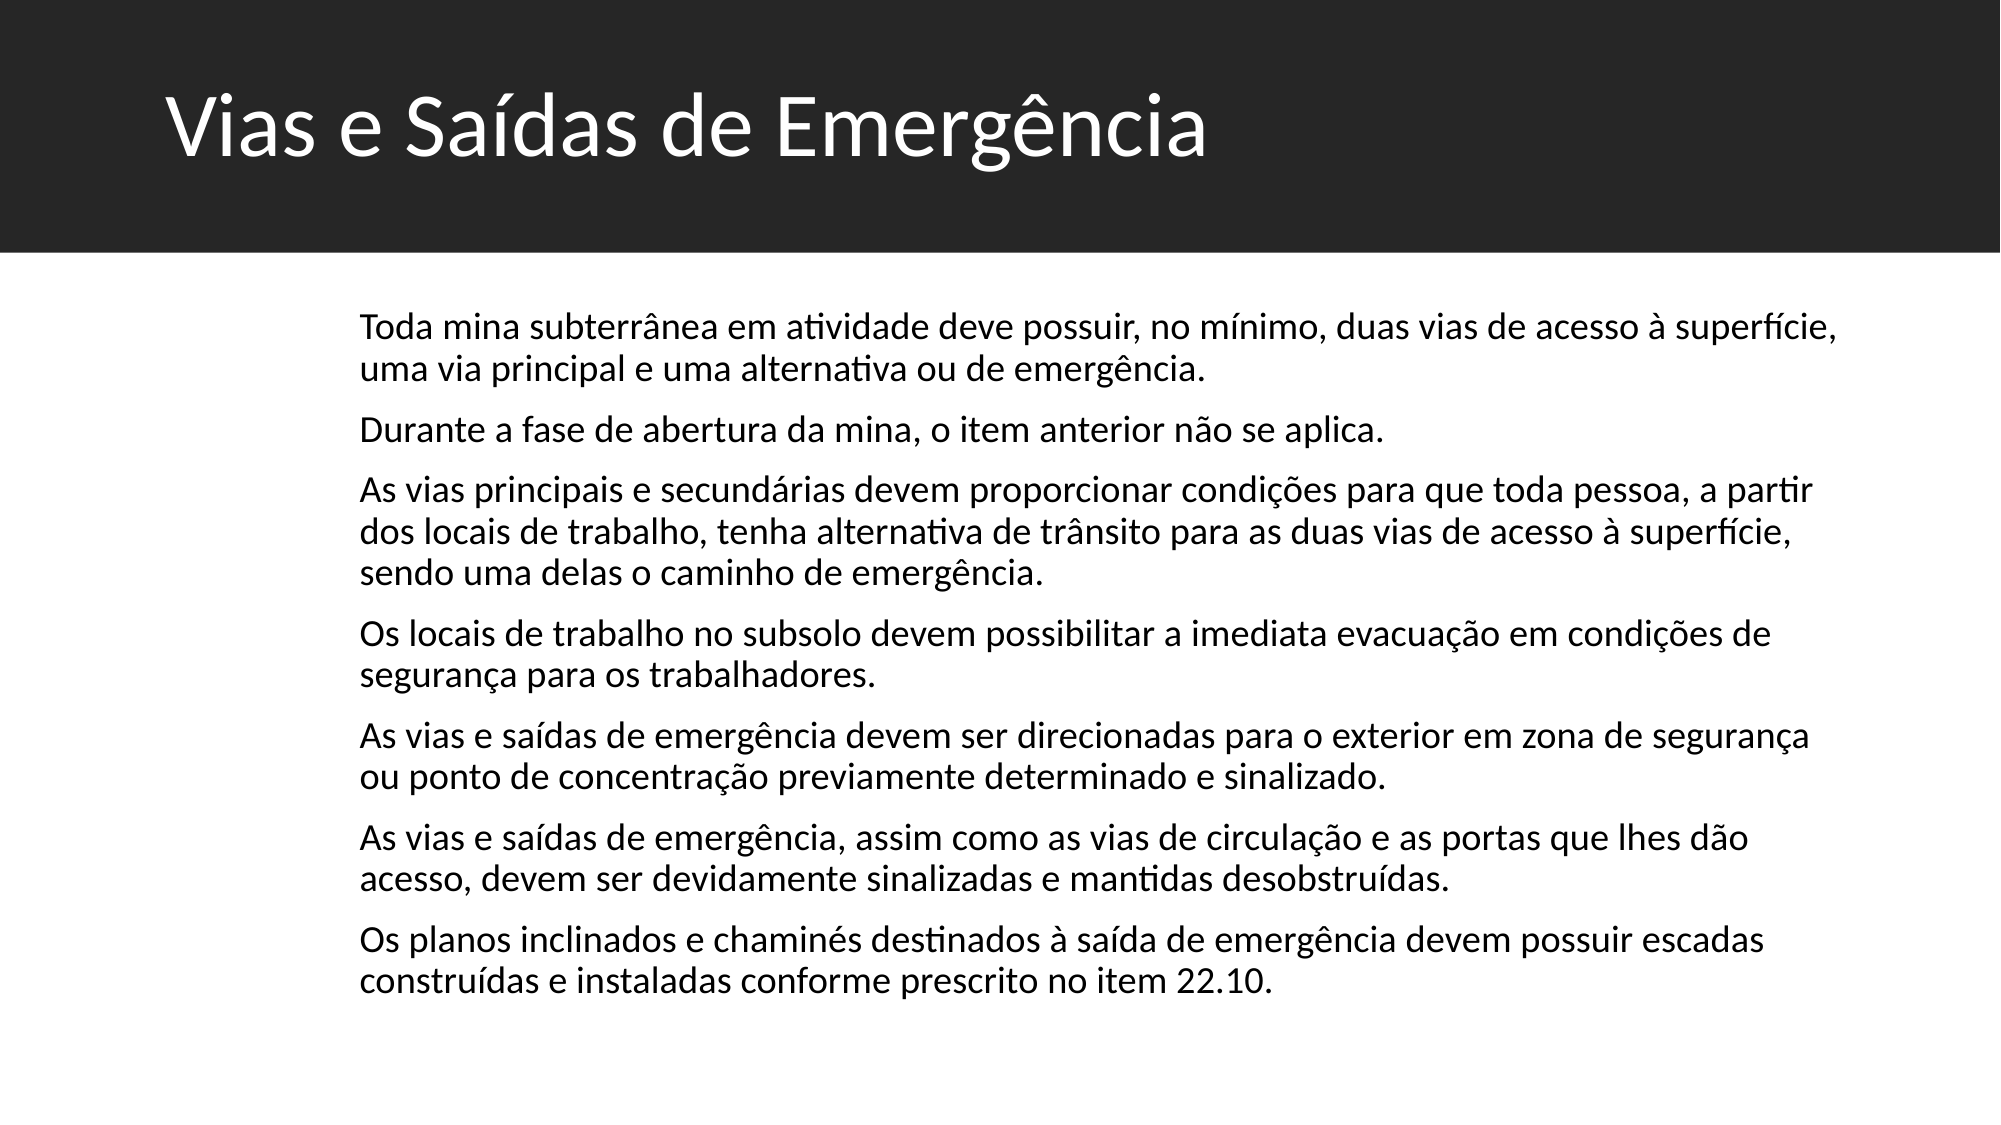

Vias e Saídas de Emergência
Toda mina subterrânea em atividade deve possuir, no mínimo, duas vias de acesso à superfície, uma via principal e uma alternativa ou de emergência.
Durante a fase de abertura da mina, o item anterior não se aplica.
As vias principais e secundárias devem proporcionar condições para que toda pessoa, a partir dos locais de trabalho, tenha alternativa de trânsito para as duas vias de acesso à superfície, sendo uma delas o caminho de emergência.
Os locais de trabalho no subsolo devem possibilitar a imediata evacuação em condições de segurança para os trabalhadores.
As vias e saídas de emergência devem ser direcionadas para o exterior em zona de segurança ou ponto de concentração previamente determinado e sinalizado.
As vias e saídas de emergência, assim como as vias de circulação e as portas que lhes dão acesso, devem ser devidamente sinalizadas e mantidas desobstruídas.
Os planos inclinados e chaminés destinados à saída de emergência devem possuir escadas construídas e instaladas conforme prescrito no item 22.10.